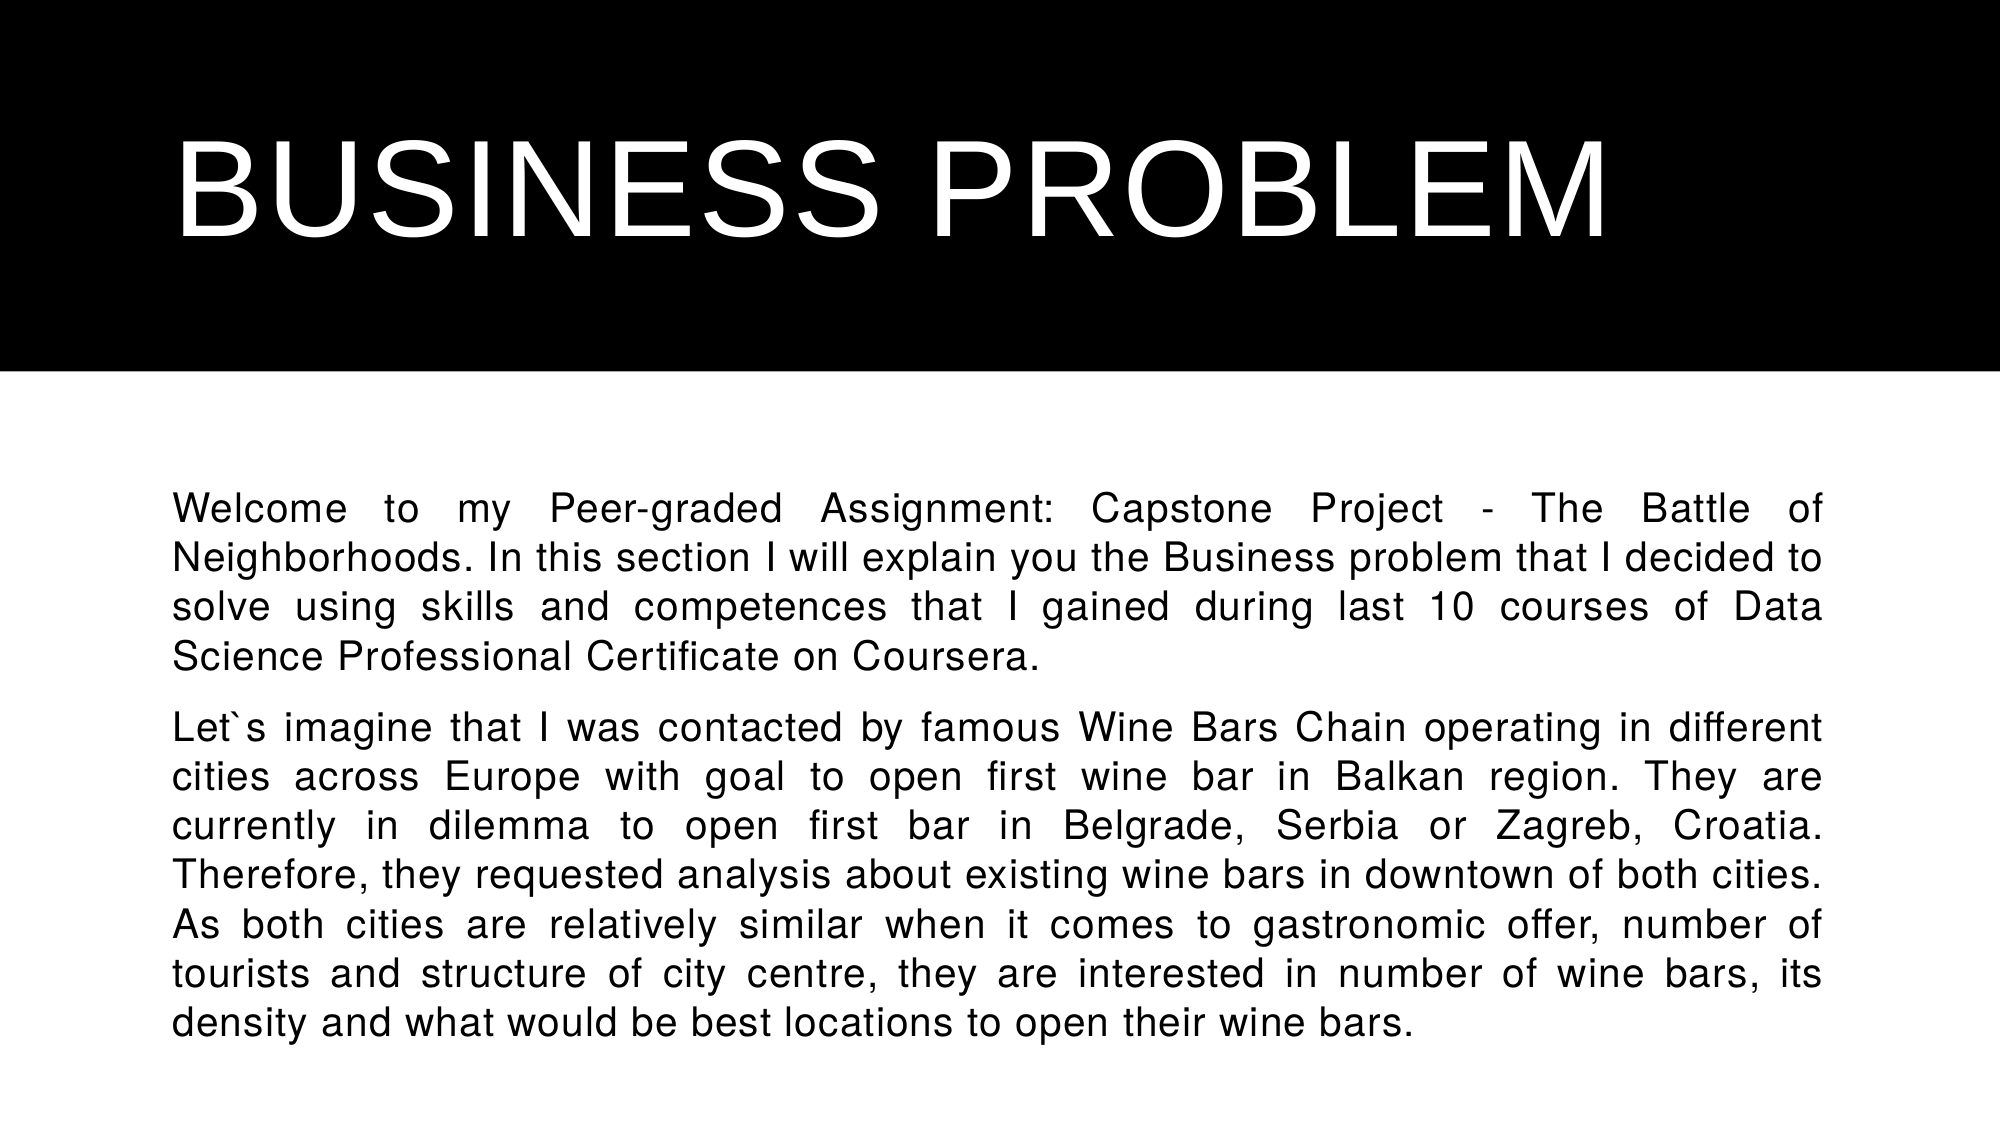

# Business problem
Welcome to my Peer-graded Assignment: Capstone Project - The Battle of Neighborhoods. In this section I will explain you the Business problem that I decided to solve using skills and competences that I gained during last 10 courses of Data Science Professional Certificate on Coursera.
Let`s imagine that I was contacted by famous Wine Bars Chain operating in different cities across Europe with goal to open first wine bar in Balkan region. They are currently in dilemma to open first bar in Belgrade, Serbia or Zagreb, Croatia. Therefore, they requested analysis about existing wine bars in downtown of both cities. As both cities are relatively similar when it comes to gastronomic offer, number of tourists and structure of city centre, they are interested in number of wine bars, its density and what would be best locations to open their wine bars.